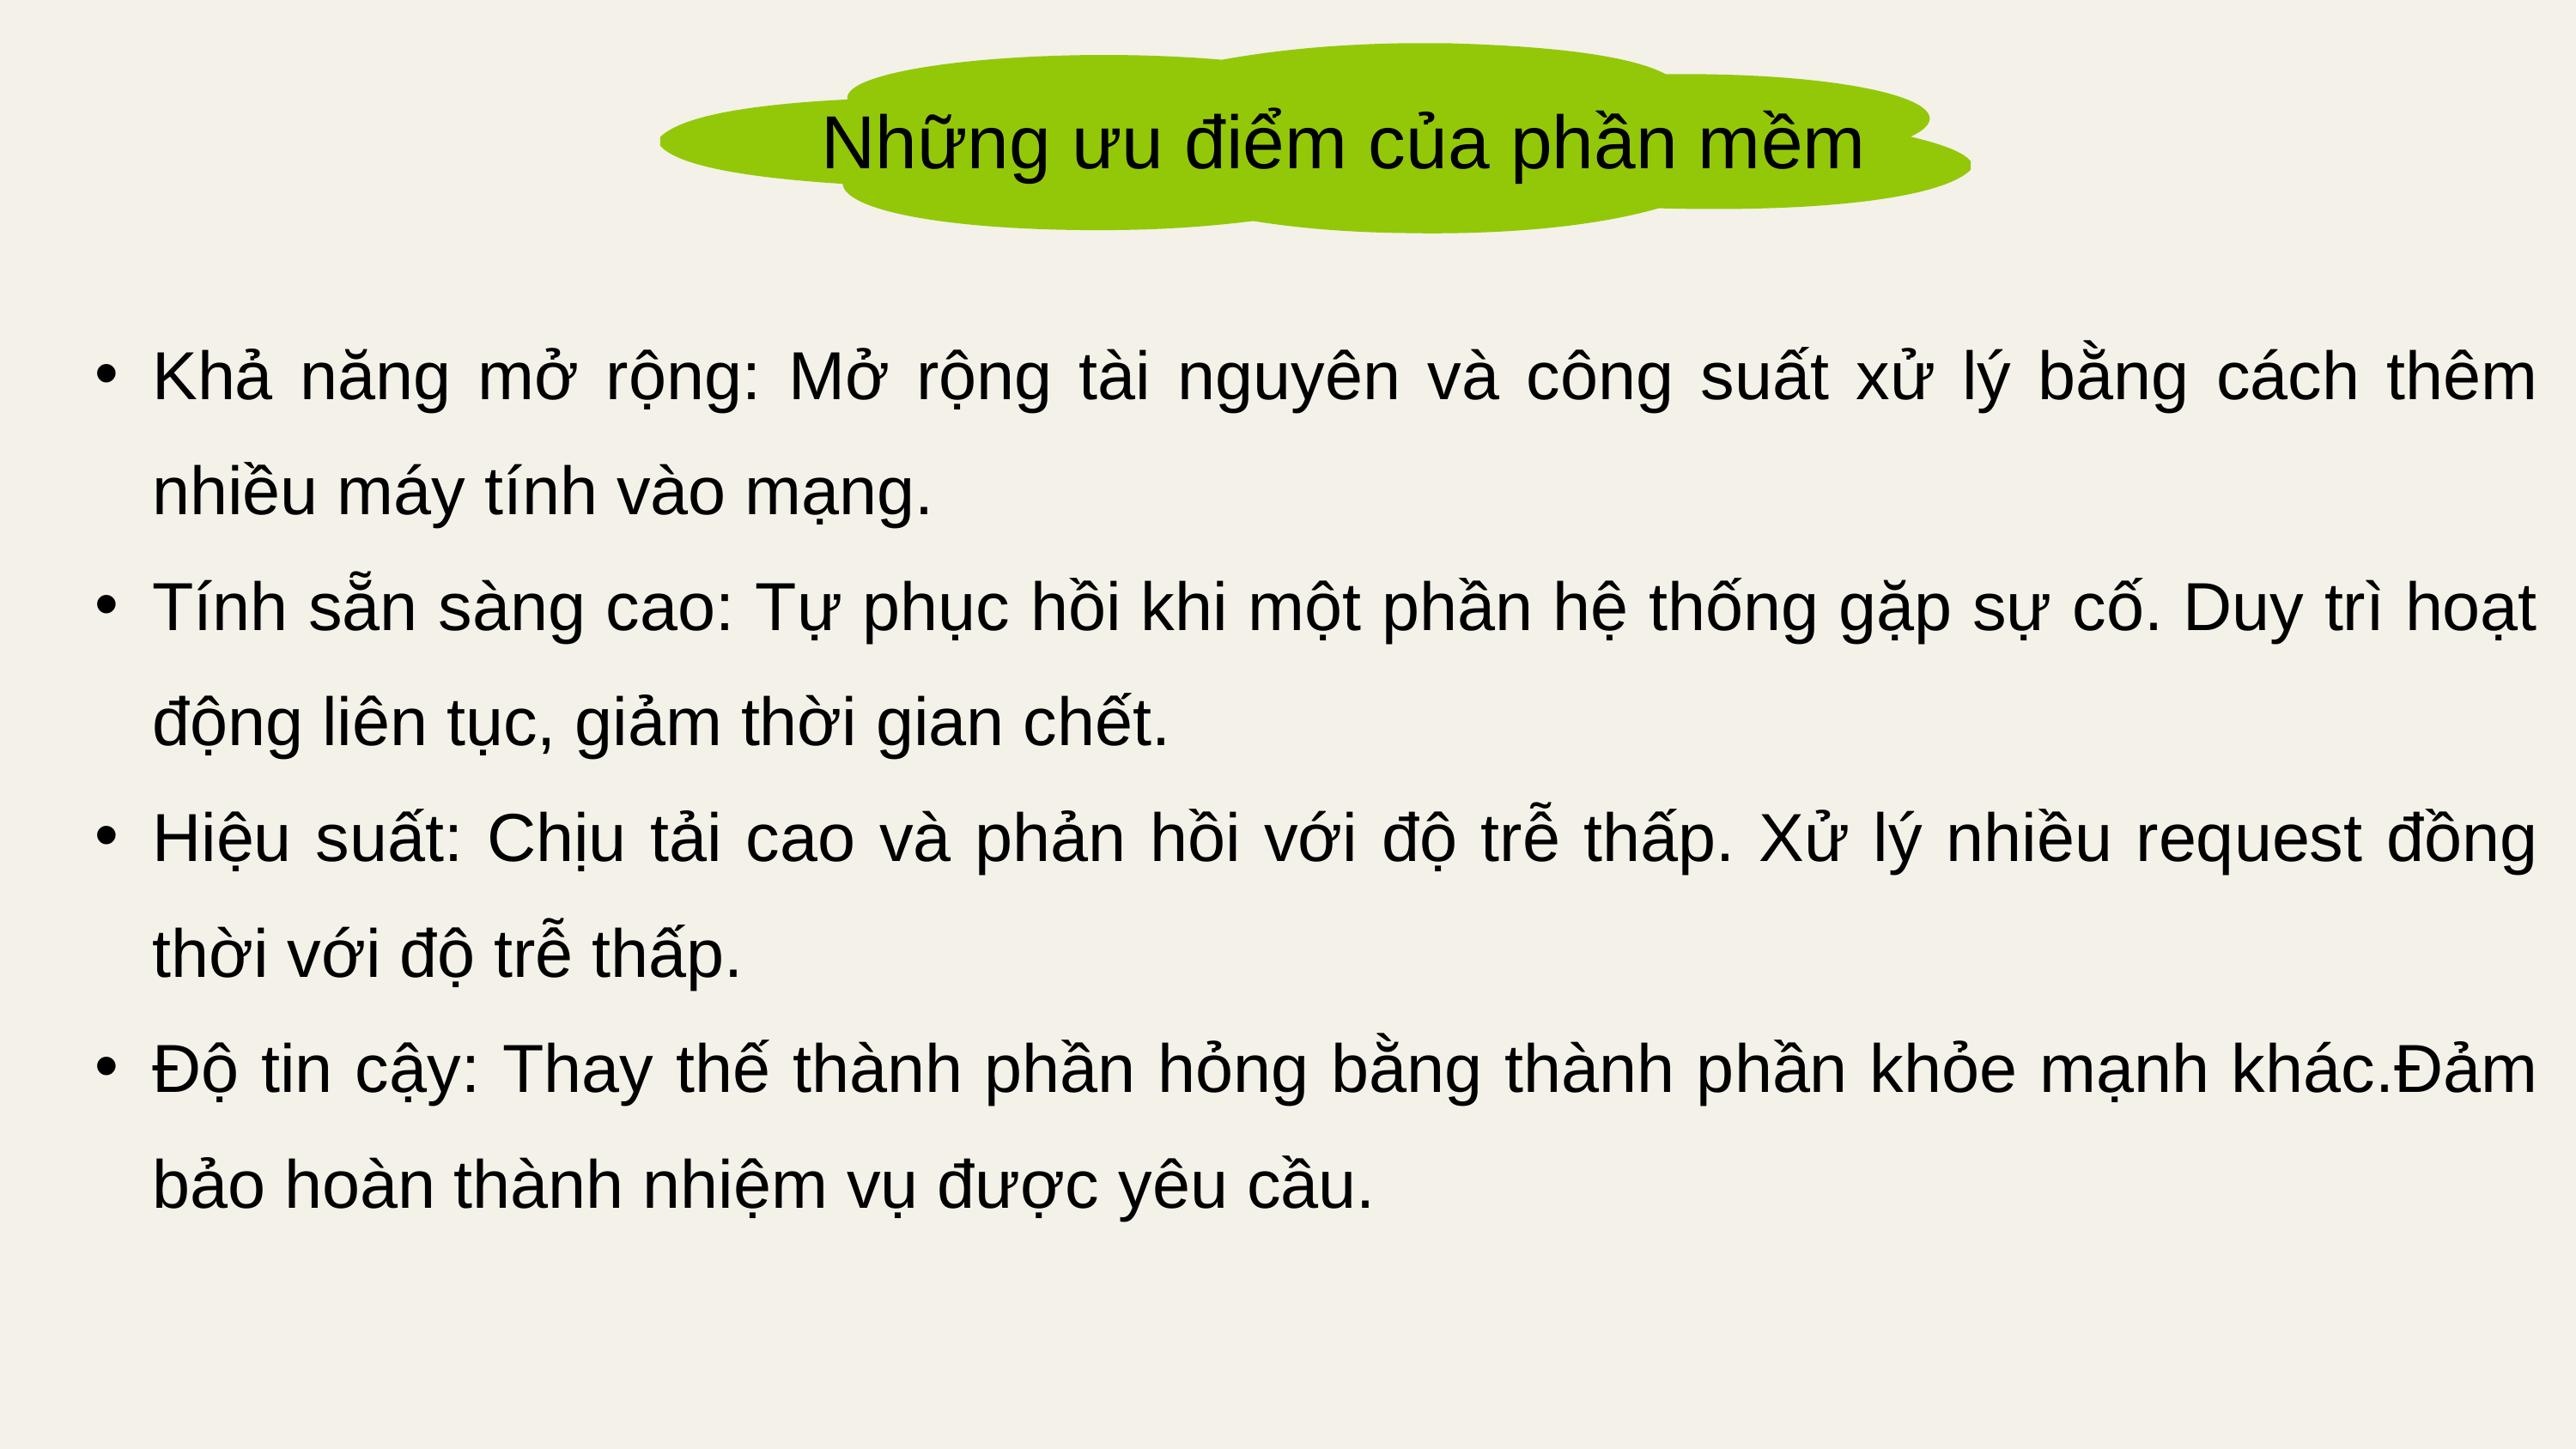

Những ưu điểm của phần mềm

Khả năng mở rộng: Mở rộng tài nguyên và công suất xử lý bằng cách thêm nhiều máy tính vào mạng.
Tính sẵn sàng cao: Tự phục hồi khi một phần hệ thống gặp sự cố. Duy trì hoạt động liên tục, giảm thời gian chết.
Hiệu suất: Chịu tải cao và phản hồi với độ trễ thấp. Xử lý nhiều request đồng thời với độ trễ thấp.
Độ tin cậy: Thay thế thành phần hỏng bằng thành phần khỏe mạnh khác.Đảm bảo hoàn thành nhiệm vụ được yêu cầu.